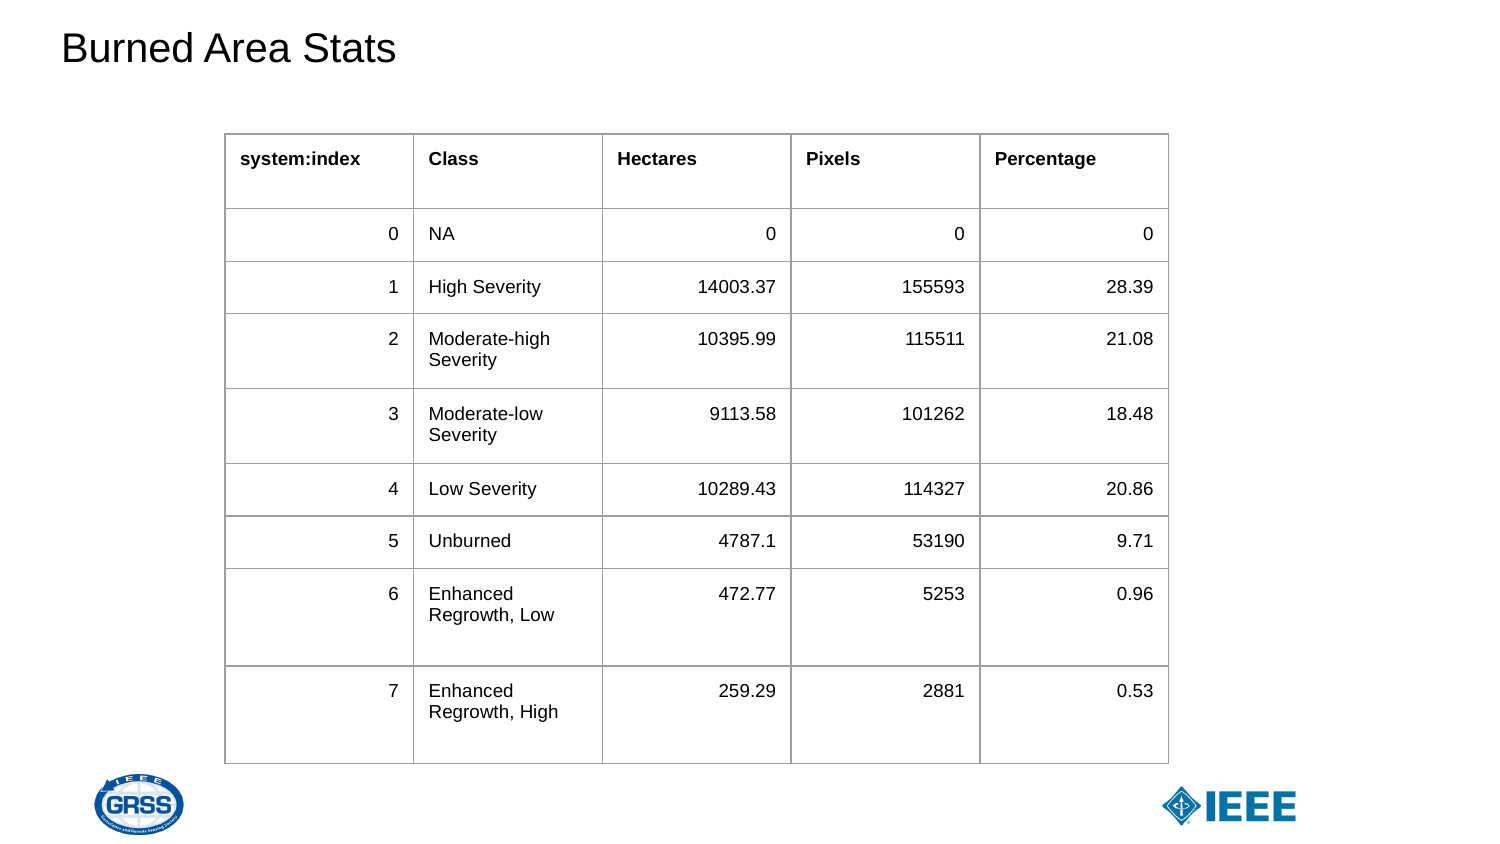

# Burned Area Stats
| system:index | Class | Hectares | Pixels | Percentage |
| --- | --- | --- | --- | --- |
| 0 | NA | 0 | 0 | 0 |
| 1 | High Severity | 14003.37 | 155593 | 28.39 |
| 2 | Moderate-high Severity | 10395.99 | 115511 | 21.08 |
| 3 | Moderate-low Severity | 9113.58 | 101262 | 18.48 |
| 4 | Low Severity | 10289.43 | 114327 | 20.86 |
| 5 | Unburned | 4787.1 | 53190 | 9.71 |
| 6 | Enhanced Regrowth, Low | 472.77 | 5253 | 0.96 |
| 7 | Enhanced Regrowth, High | 259.29 | 2881 | 0.53 |